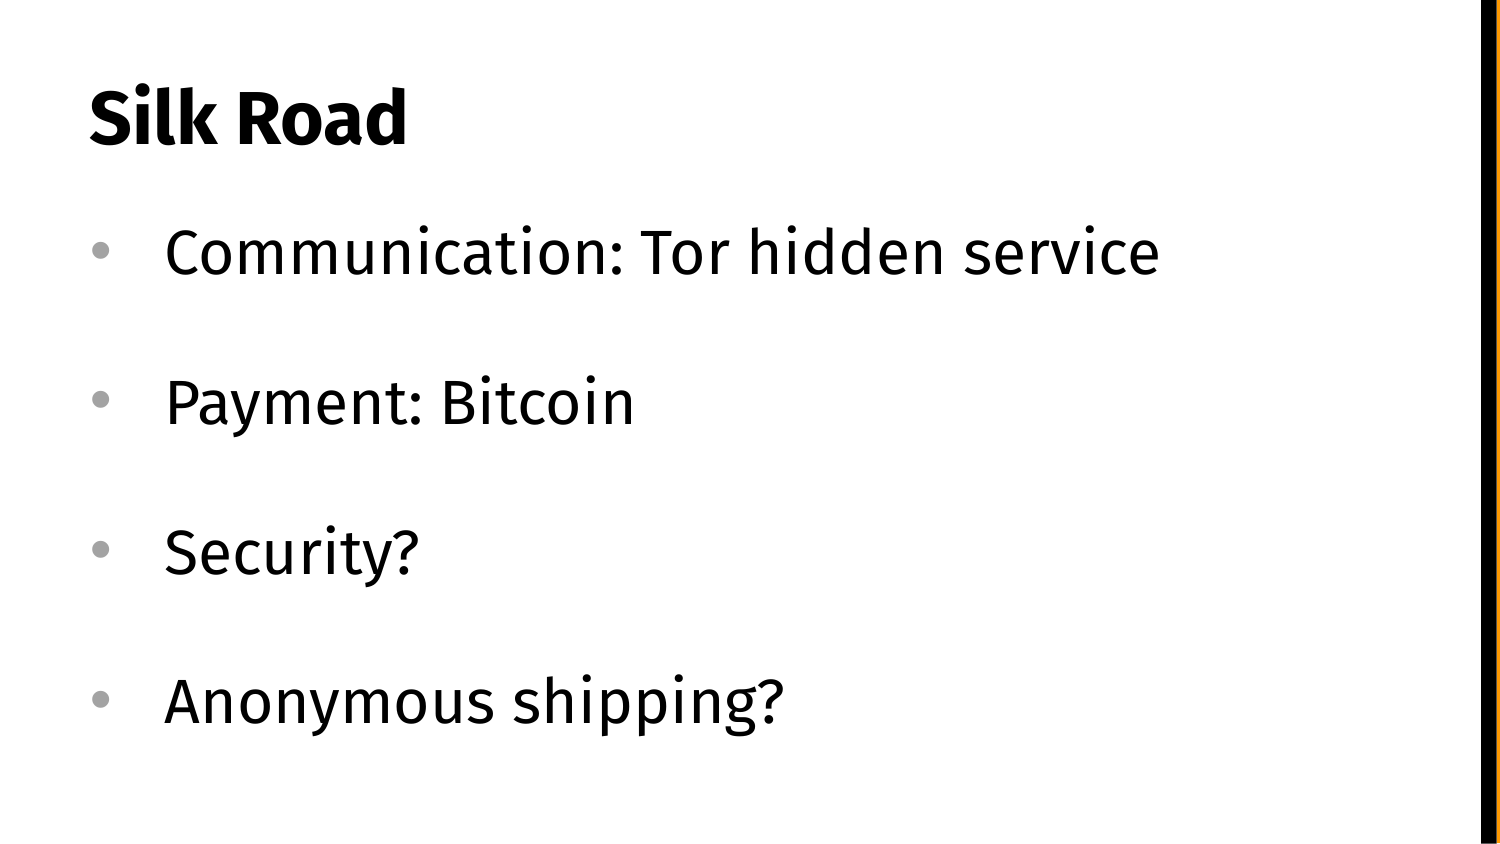

Silk Road
Communication: Tor hidden service

Payment: Bitcoin

Security?

Anonymous shipping?